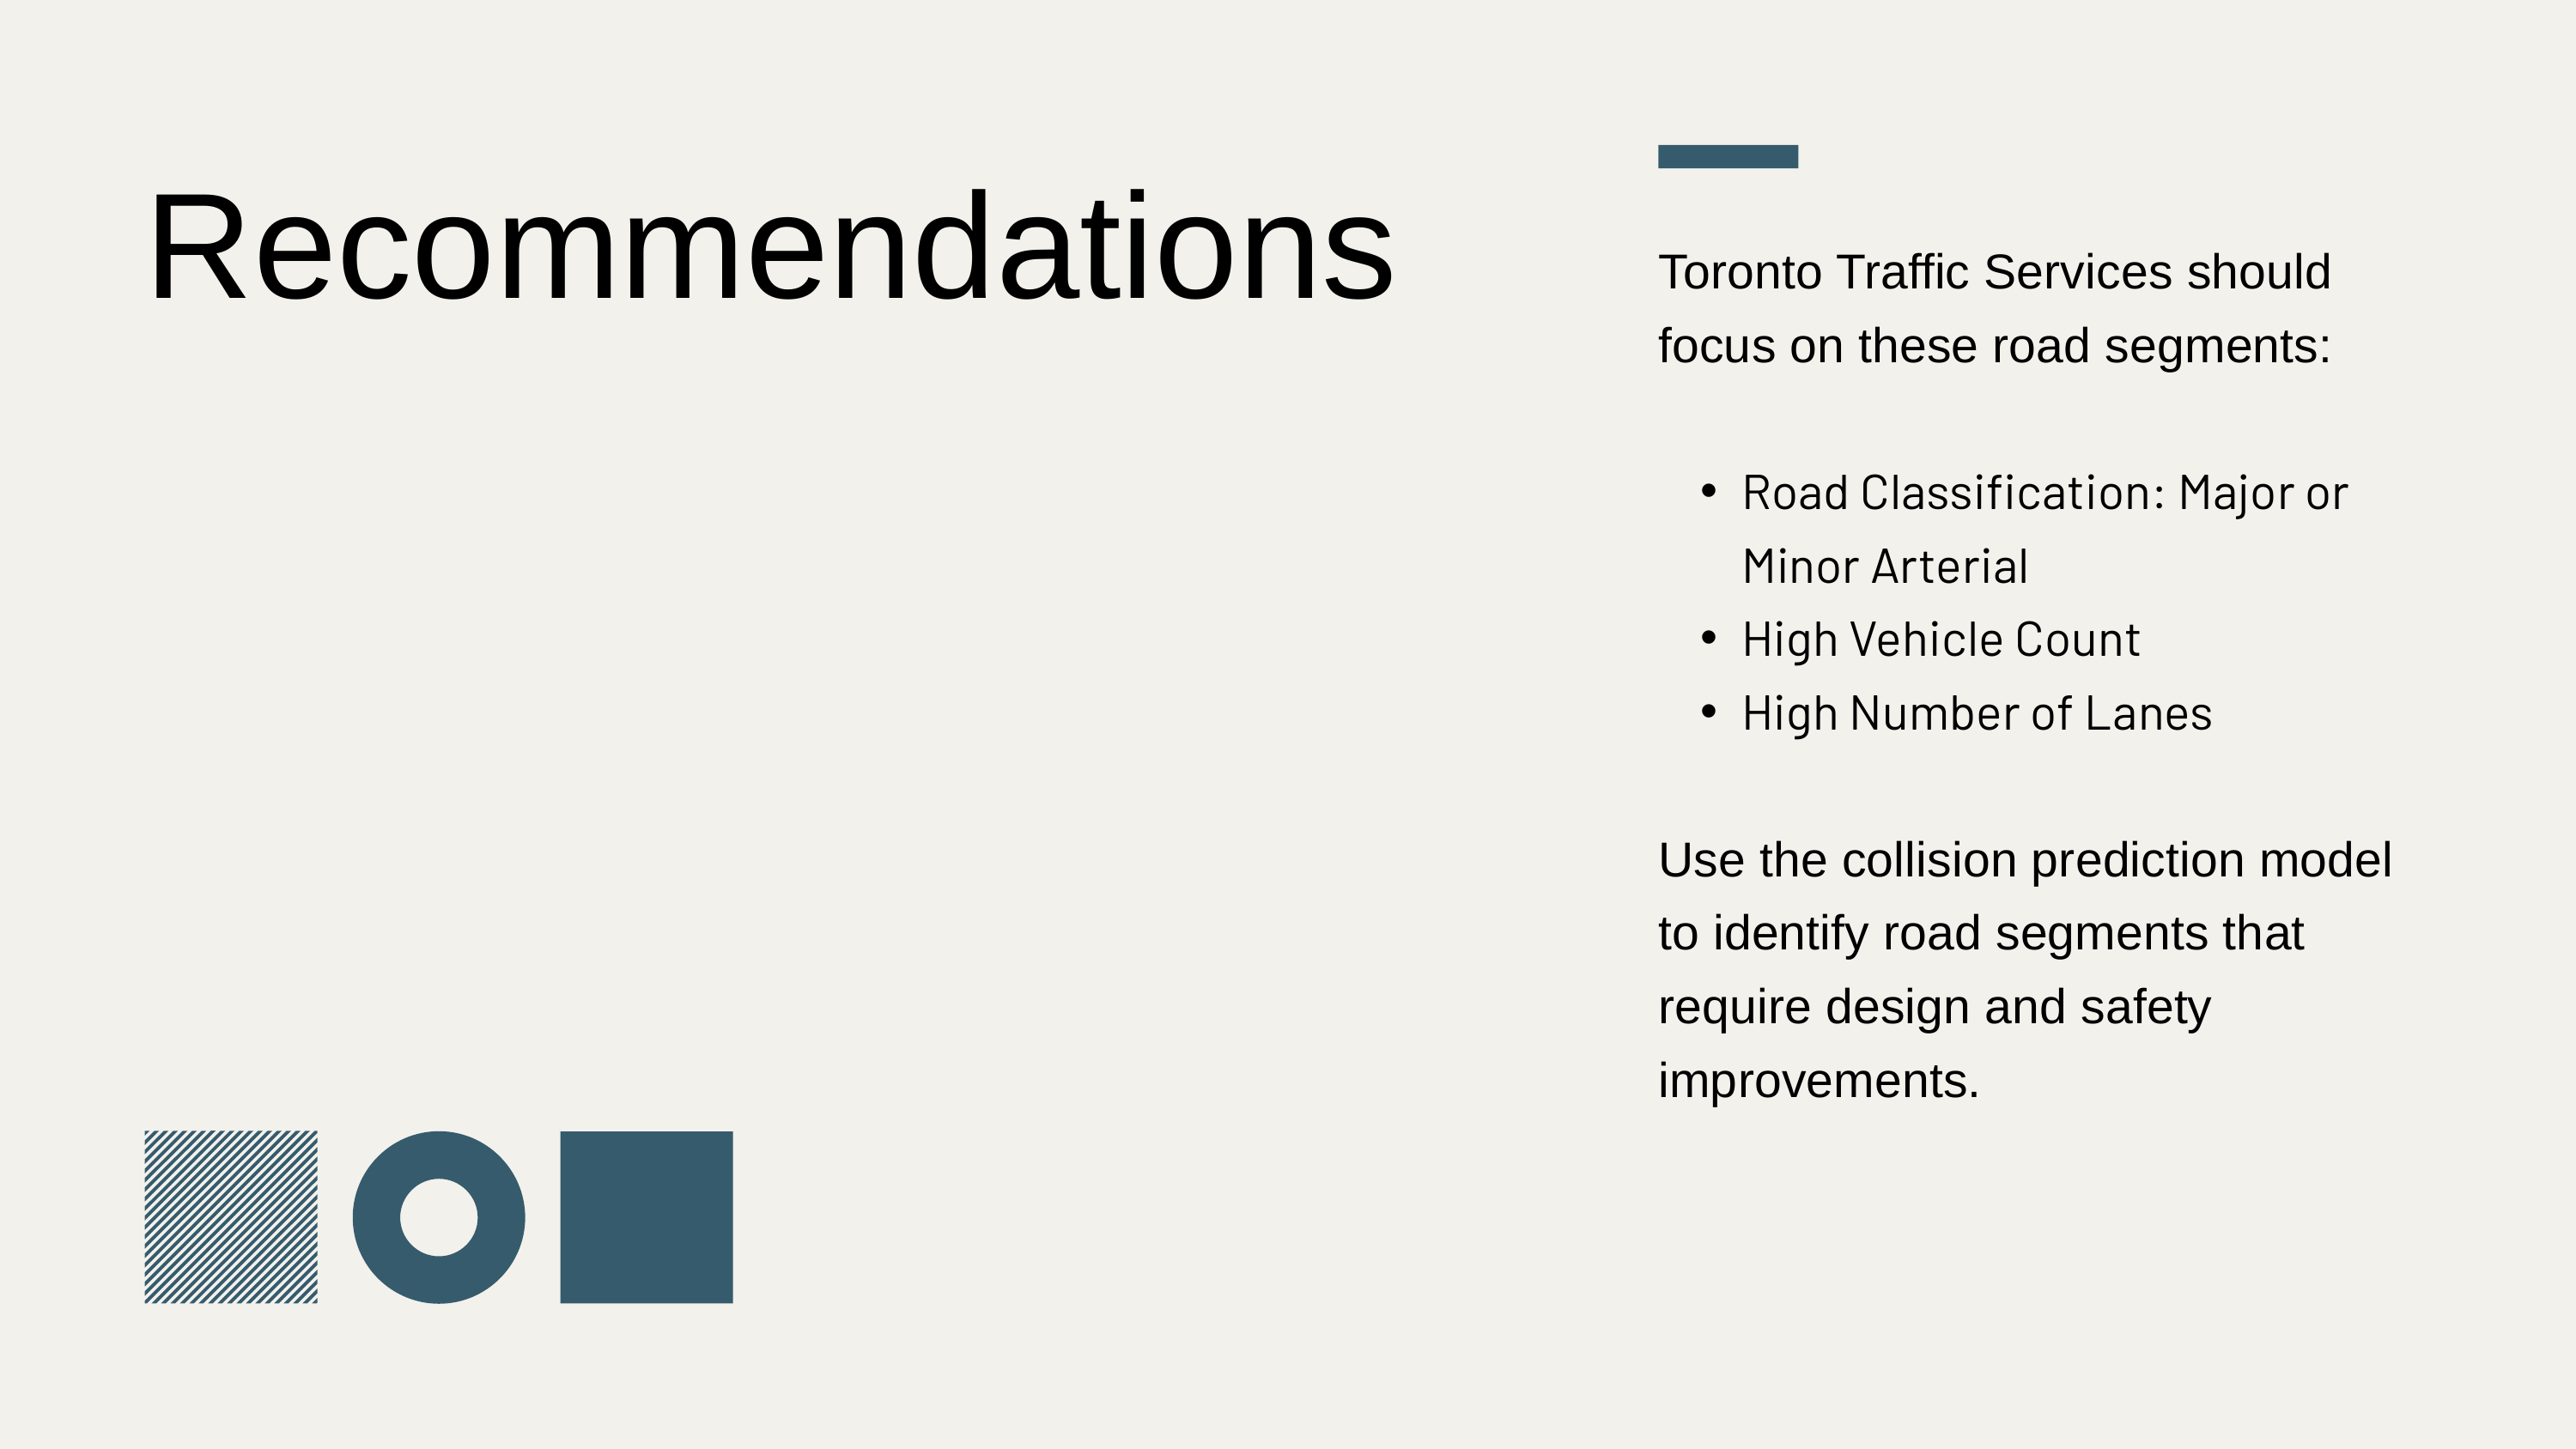

Recommendations

Toronto Traffic Services should focus on these road segments:

Road Classification: Major or Minor Arterial
High Vehicle Count
High Number of Lanes

Use the collision prediction model to identify road segments that require design and safety improvements.